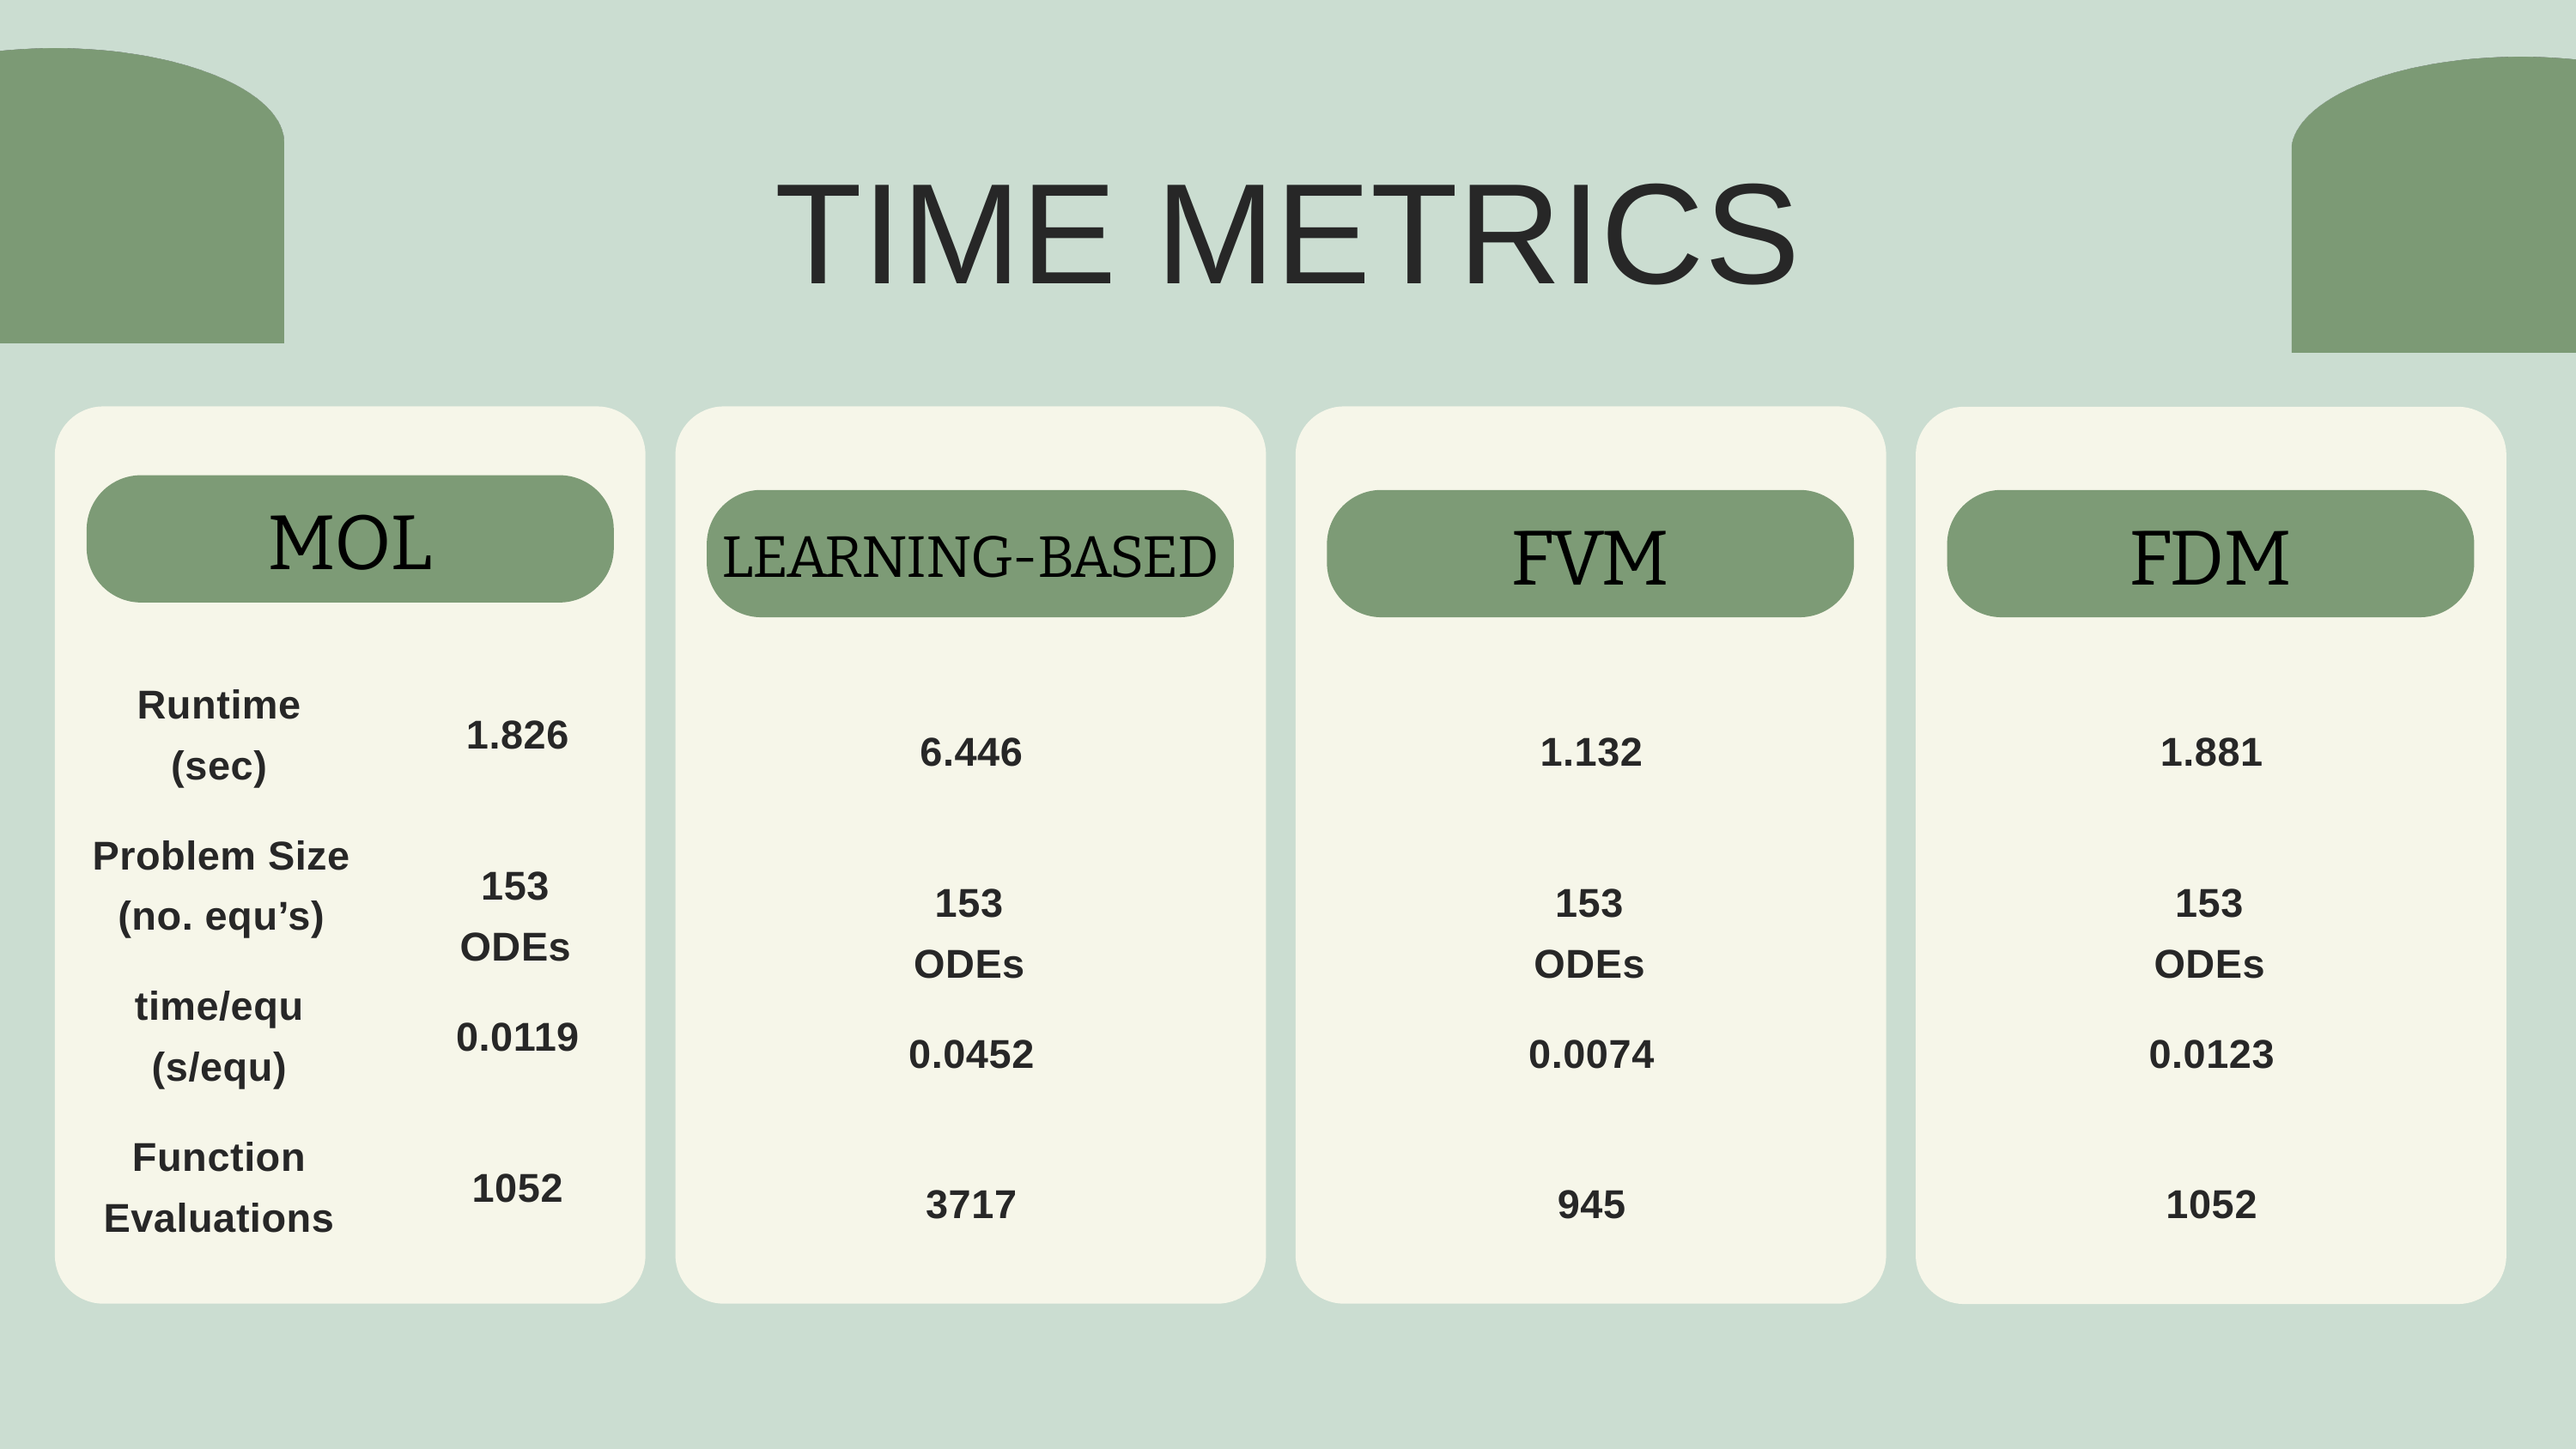

TIME METRICS

MOL
FVM
FDM
LEARNING-BASED
Runtime
(sec)
1.826
6.446
1.132
1.881
153 ODEs
153 ODEs
153 ODEs
0.0452
0.0074
0.0123
3717
945
1052
Problem Size
(no. equ’s)
153 ODEs
time/equ
(s/equ)
0.0119
Function Evaluations
1052